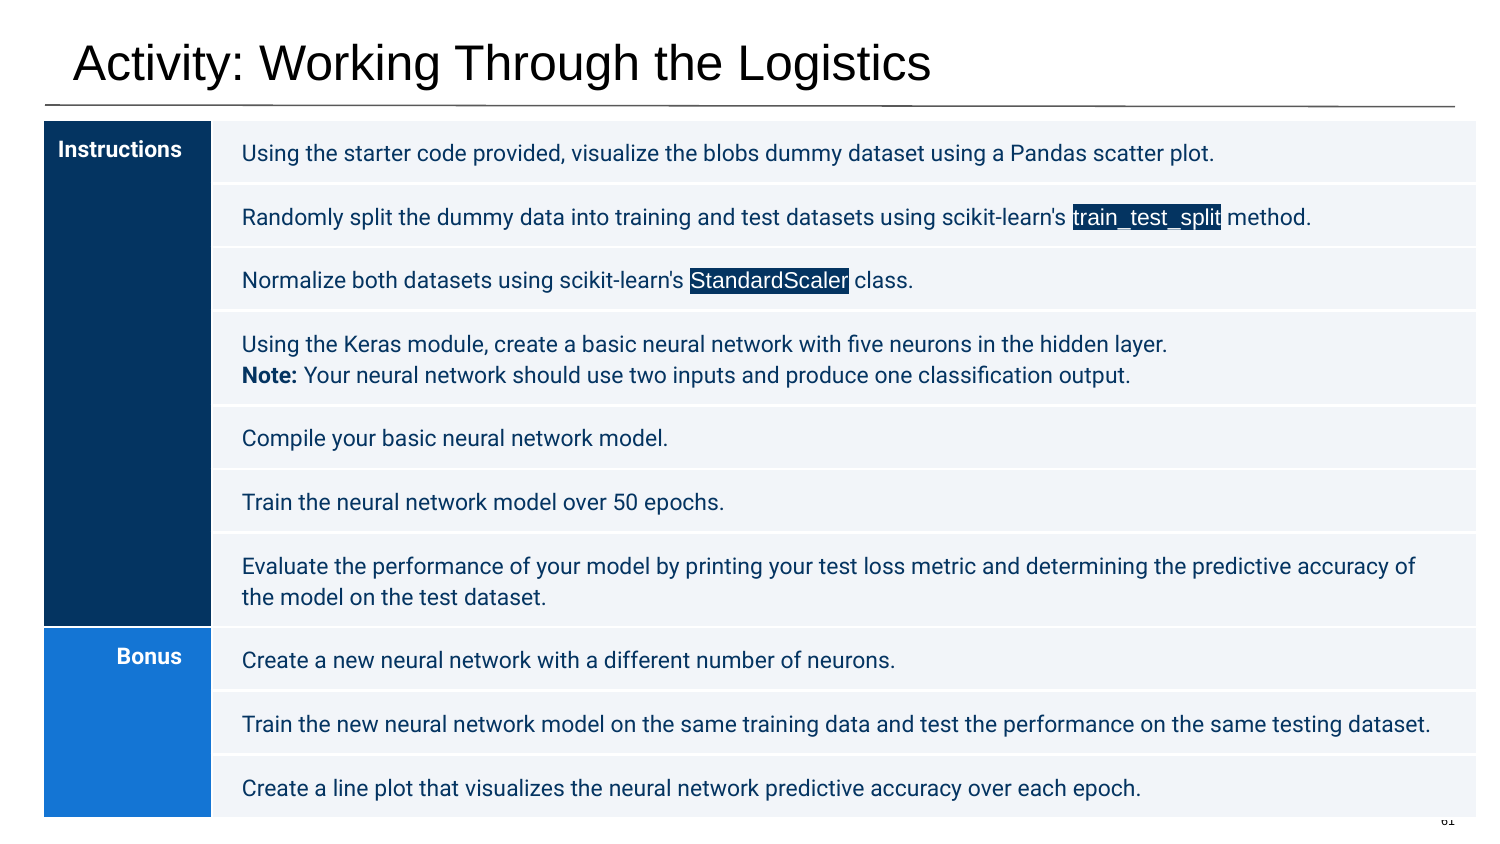

# Activity: Working Through the Logistics
| Instructions | Using the starter code provided, visualize the blobs dummy dataset using a Pandas scatter plot. |
| --- | --- |
|  | Randomly split the dummy data into training and test datasets using scikit-learn's train\_test\_split method. |
|  | Normalize both datasets using scikit-learn's StandardScaler class. |
|  | Using the Keras module, create a basic neural network with five neurons in the hidden layer. Note: Your neural network should use two inputs and produce one classification output. |
|  | Compile your basic neural network model. |
|  | Train the neural network model over 50 epochs. |
|  | Evaluate the performance of your model by printing your test loss metric and determining the predictive accuracy of the model on the test dataset. |
| Bonus | Create a new neural network with a different number of neurons. |
|  | Train the new neural network model on the same training data and test the performance on the same testing dataset. |
|  | Create a line plot that visualizes the neural network predictive accuracy over each epoch. |